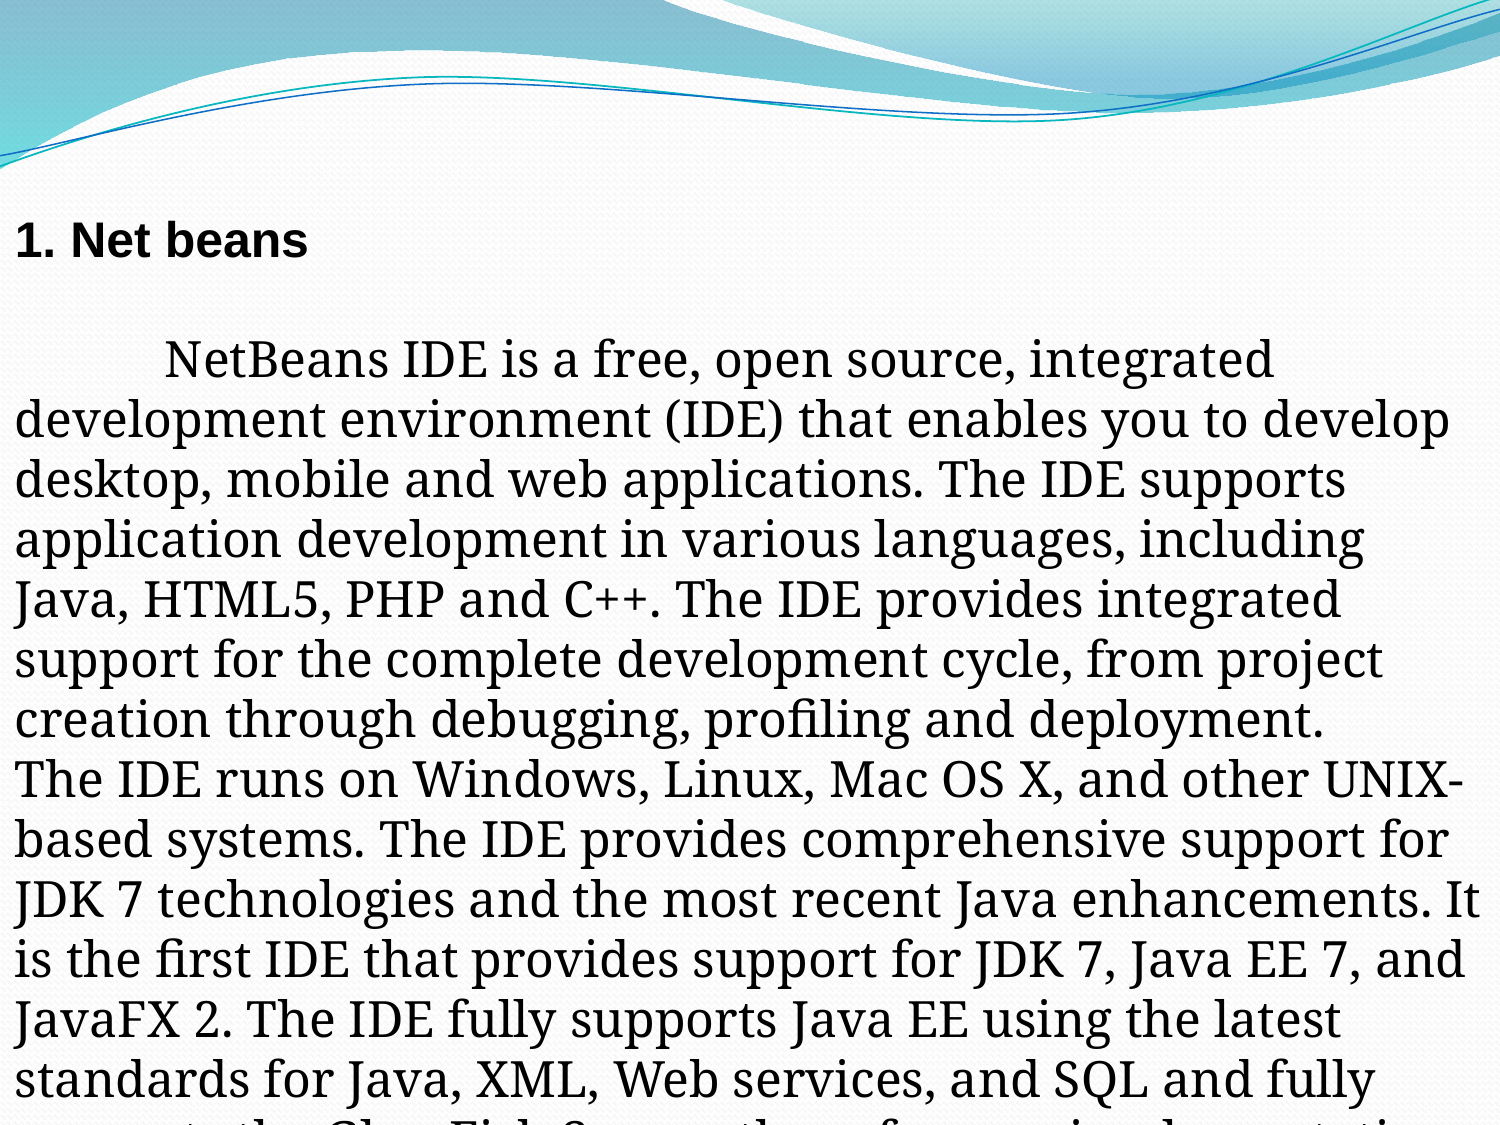

1. Net beans
	NetBeans IDE is a free, open source, integrated development environment (IDE) that enables you to develop desktop, mobile and web applications. The IDE supports application development in various languages, including Java, HTML5, PHP and C++. The IDE provides integrated support for the complete development cycle, from project creation through debugging, profiling and deployment.
The IDE runs on Windows, Linux, Mac OS X, and other UNIX-based systems. The IDE provides comprehensive support for JDK 7 technologies and the most recent Java enhancements. It is the first IDE that provides support for JDK 7, Java EE 7, and JavaFX 2. The IDE fully supports Java EE using the latest standards for Java, XML, Web services, and SQL and fully supports the GlassFish Server, the reference implementation of Java EE.